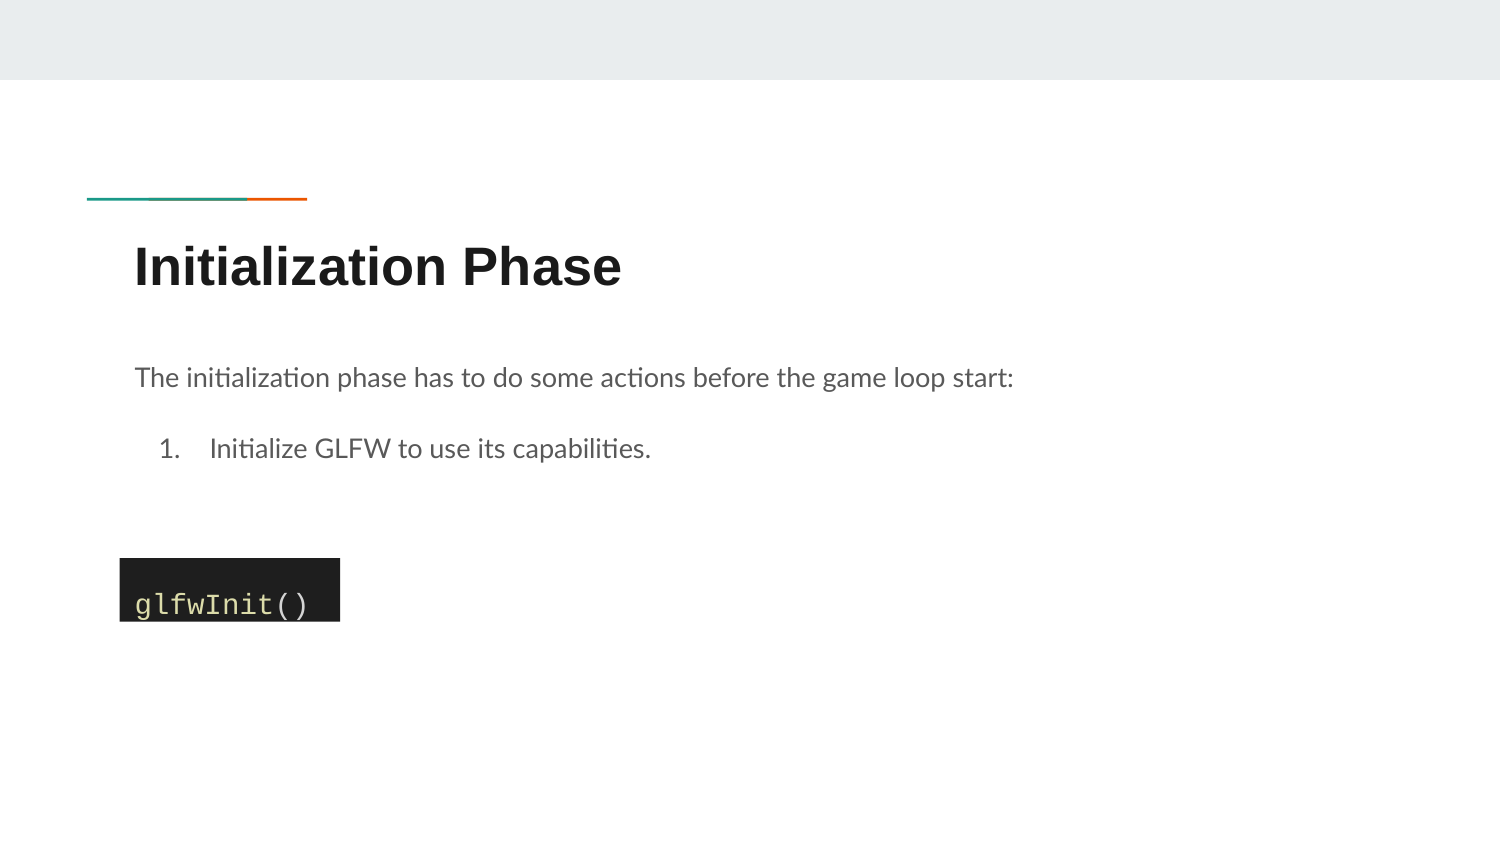

# Initialization Phase
The initialization phase has to do some actions before the game loop start:
Initialize GLFW to use its capabilities.
glfwInit()